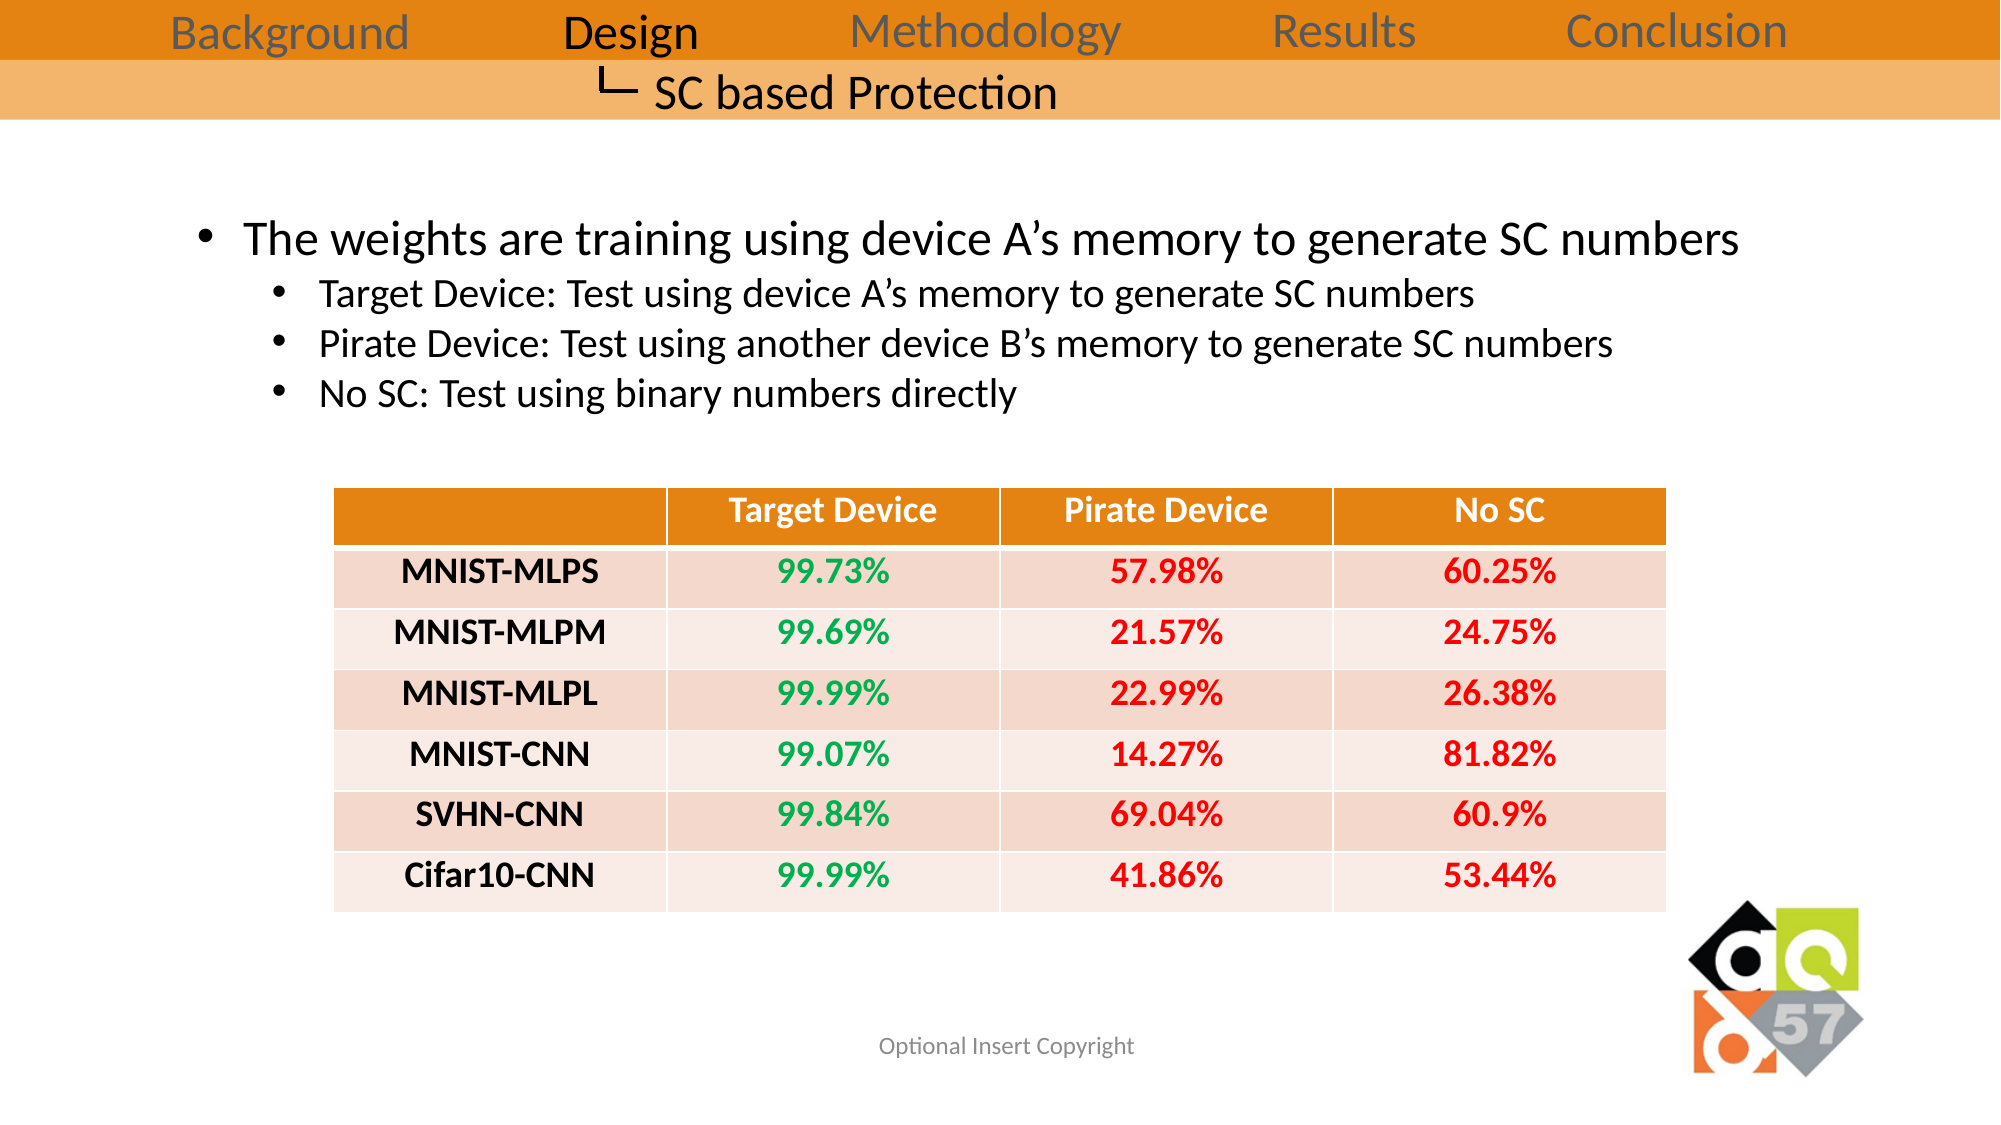

Methodology
Results
Conclusion
Background
Design
SC based Protection

The weights are training using device A’s memory to generate SC numbers
Target Device: Test using device A’s memory to generate SC numbers
Pirate Device: Test using another device B’s memory to generate SC numbers
No SC: Test using binary numbers directly
|  | Target Device | Pirate Device | No SC |
| --- | --- | --- | --- |
| MNIST-MLPS | 99.73% | 57.98% | 60.25% |
| MNIST-MLPM | 99.69% | 21.57% | 24.75% |
| MNIST-MLPL | 99.99% | 22.99% | 26.38% |
| MNIST-CNN | 99.07% | 14.27% | 81.82% |
| SVHN-CNN | 99.84% | 69.04% | 60.9% |
| Cifar10-CNN | 99.99% | 41.86% | 53.44% |
Optional Insert Copyright